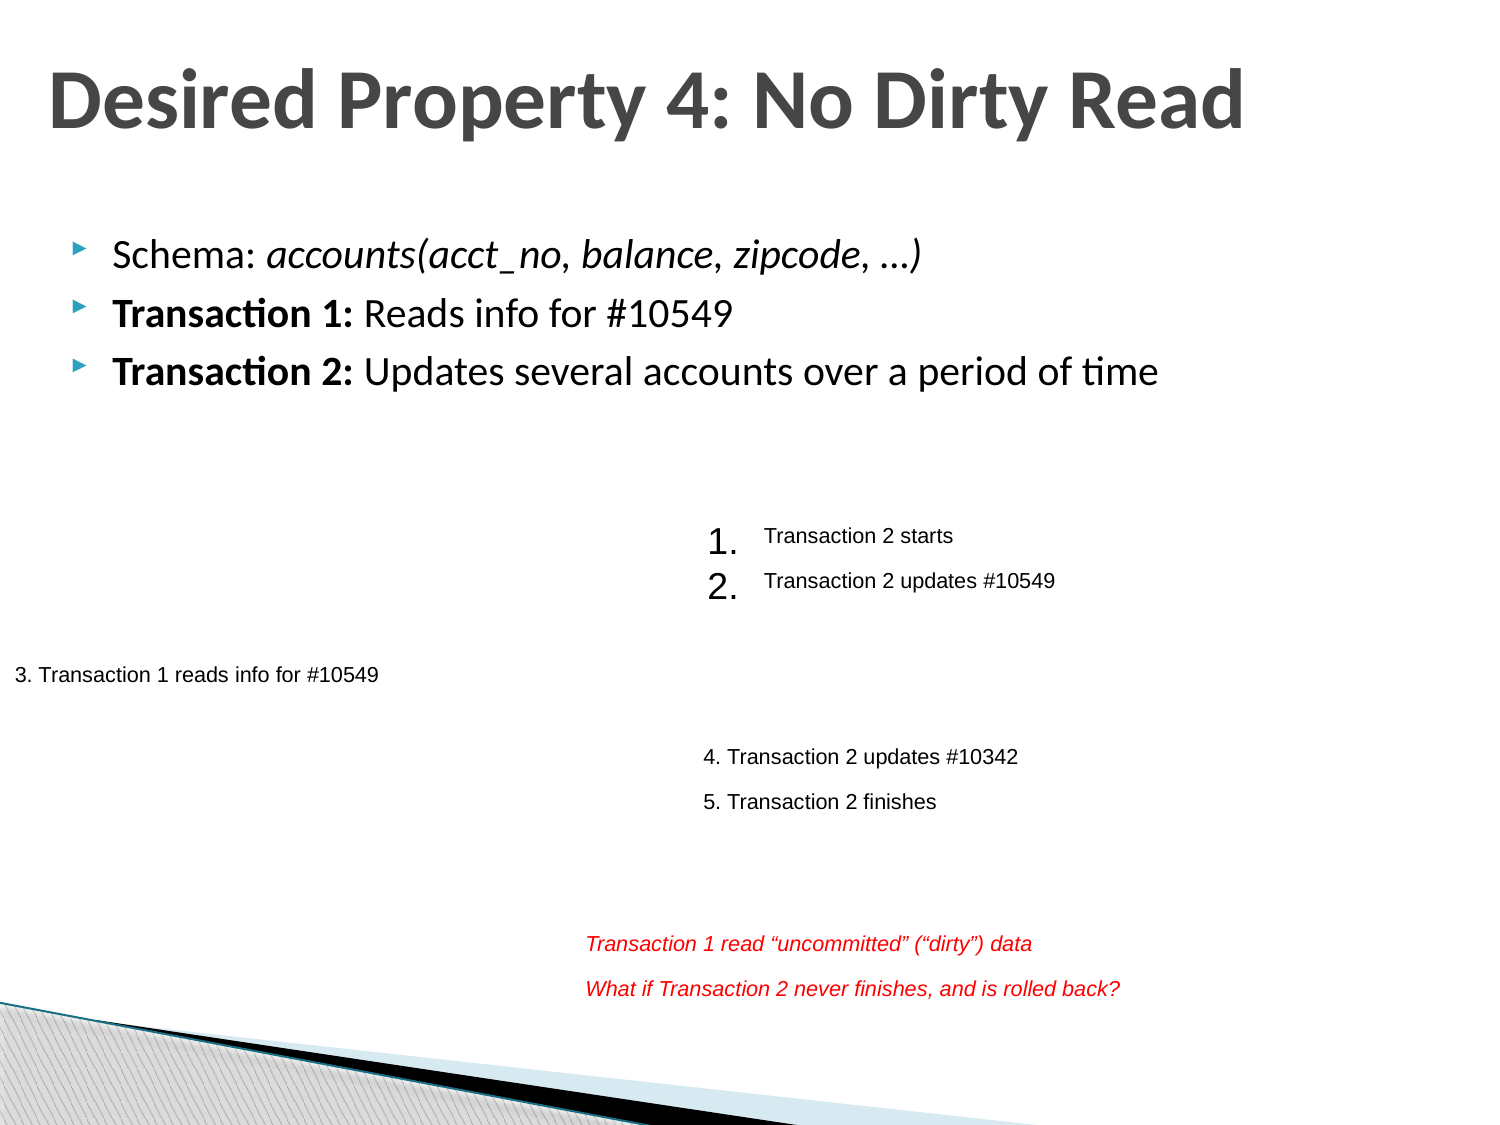

# Desired Property 4: No Dirty Read
Schema: accounts(acct_no, balance, zipcode, …)
Transaction 1: Reads info for #10549
Transaction 2: Updates several accounts over a period of time

Transaction 2 starts
Transaction 2 updates #10549
3. Transaction 1 reads info for #10549
4. Transaction 2 updates #10342
5. Transaction 2 finishes
Transaction 1 read “uncommitted” (“dirty”) data
What if Transaction 2 never finishes, and is rolled back?